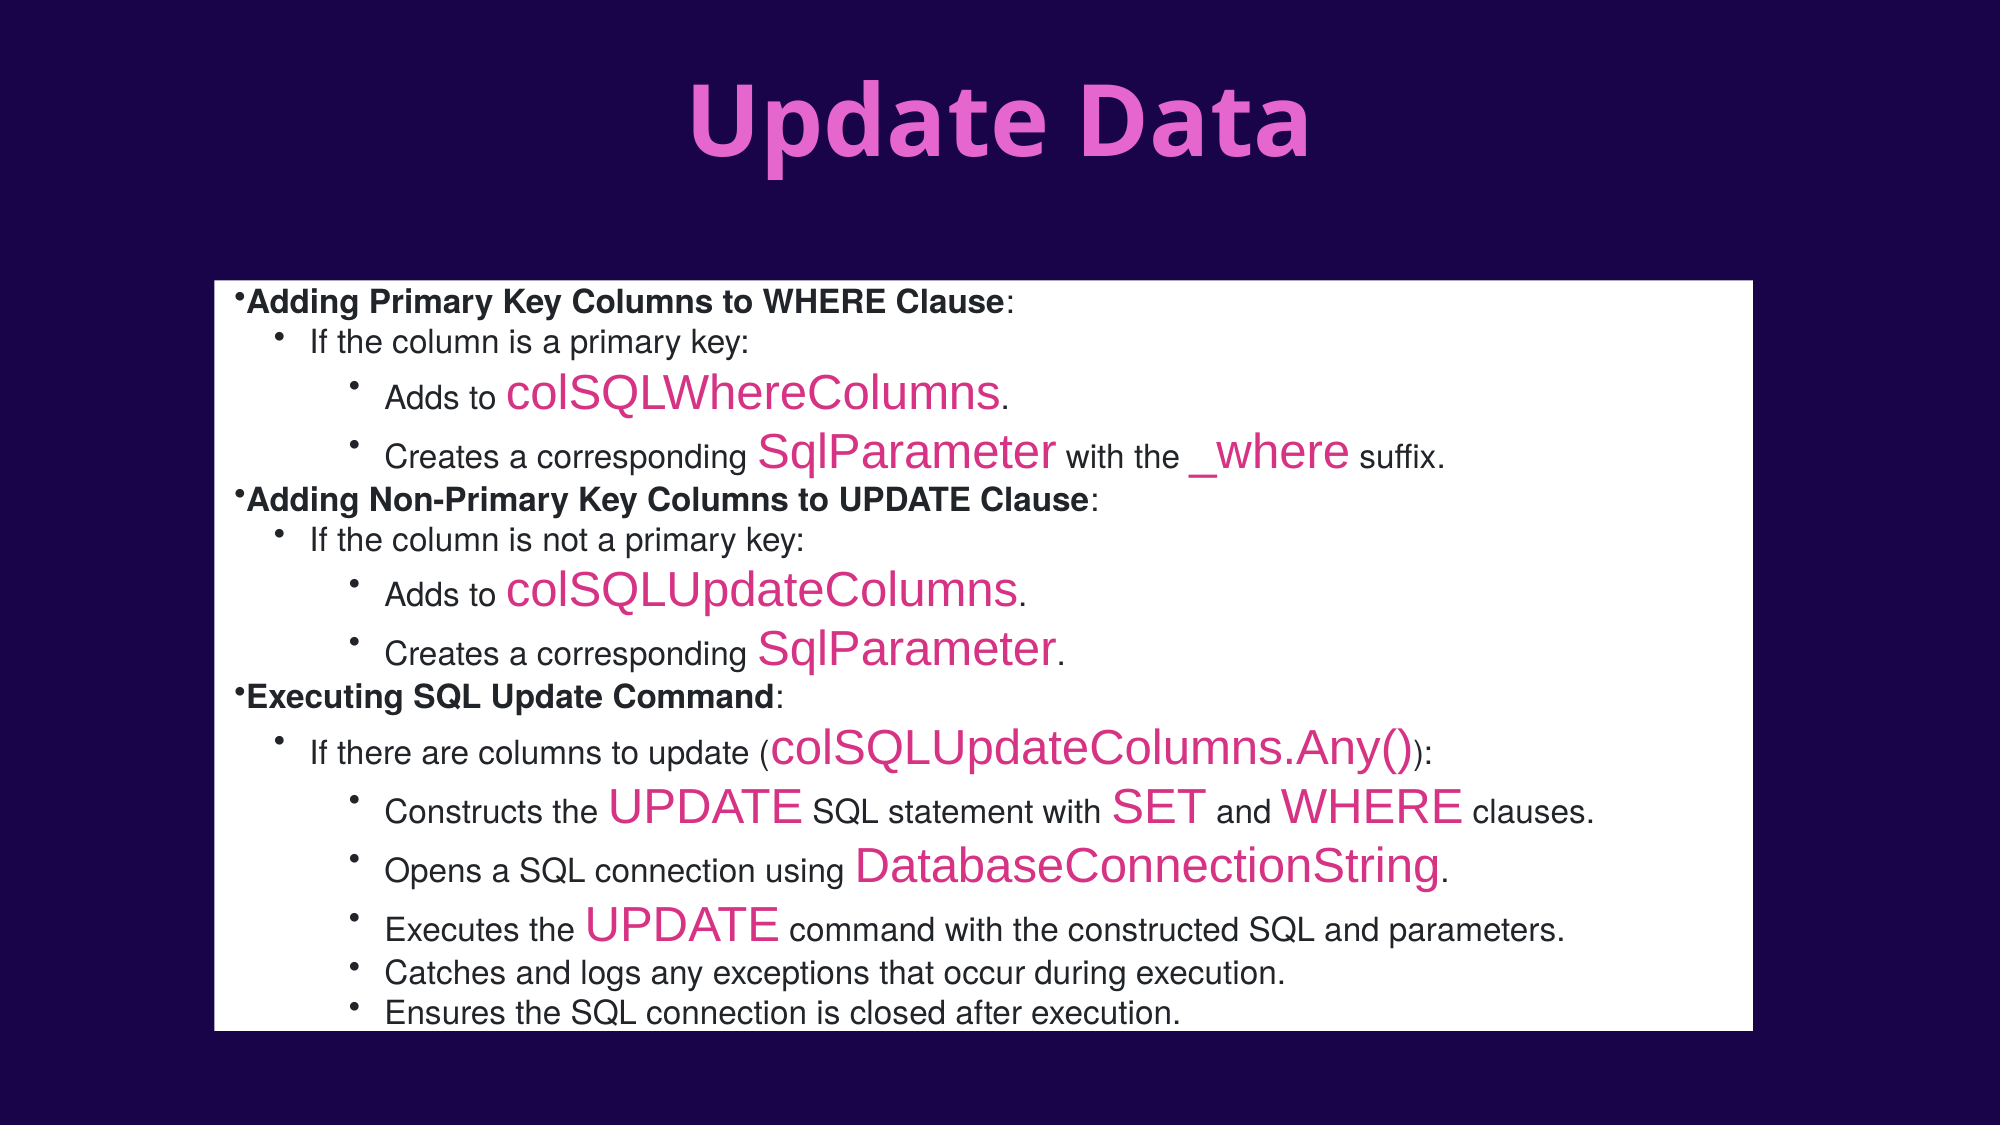

Update Data
Adding Primary Key Columns to WHERE Clause:
If the column is a primary key:
Adds to colSQLWhereColumns.
Creates a corresponding SqlParameter with the _where suffix.
Adding Non-Primary Key Columns to UPDATE Clause:
If the column is not a primary key:
Adds to colSQLUpdateColumns.
Creates a corresponding SqlParameter.
Executing SQL Update Command:
If there are columns to update (colSQLUpdateColumns.Any()):
Constructs the UPDATE SQL statement with SET and WHERE clauses.
Opens a SQL connection using DatabaseConnectionString.
Executes the UPDATE command with the constructed SQL and parameters.
Catches and logs any exceptions that occur during execution.
Ensures the SQL connection is closed after execution.